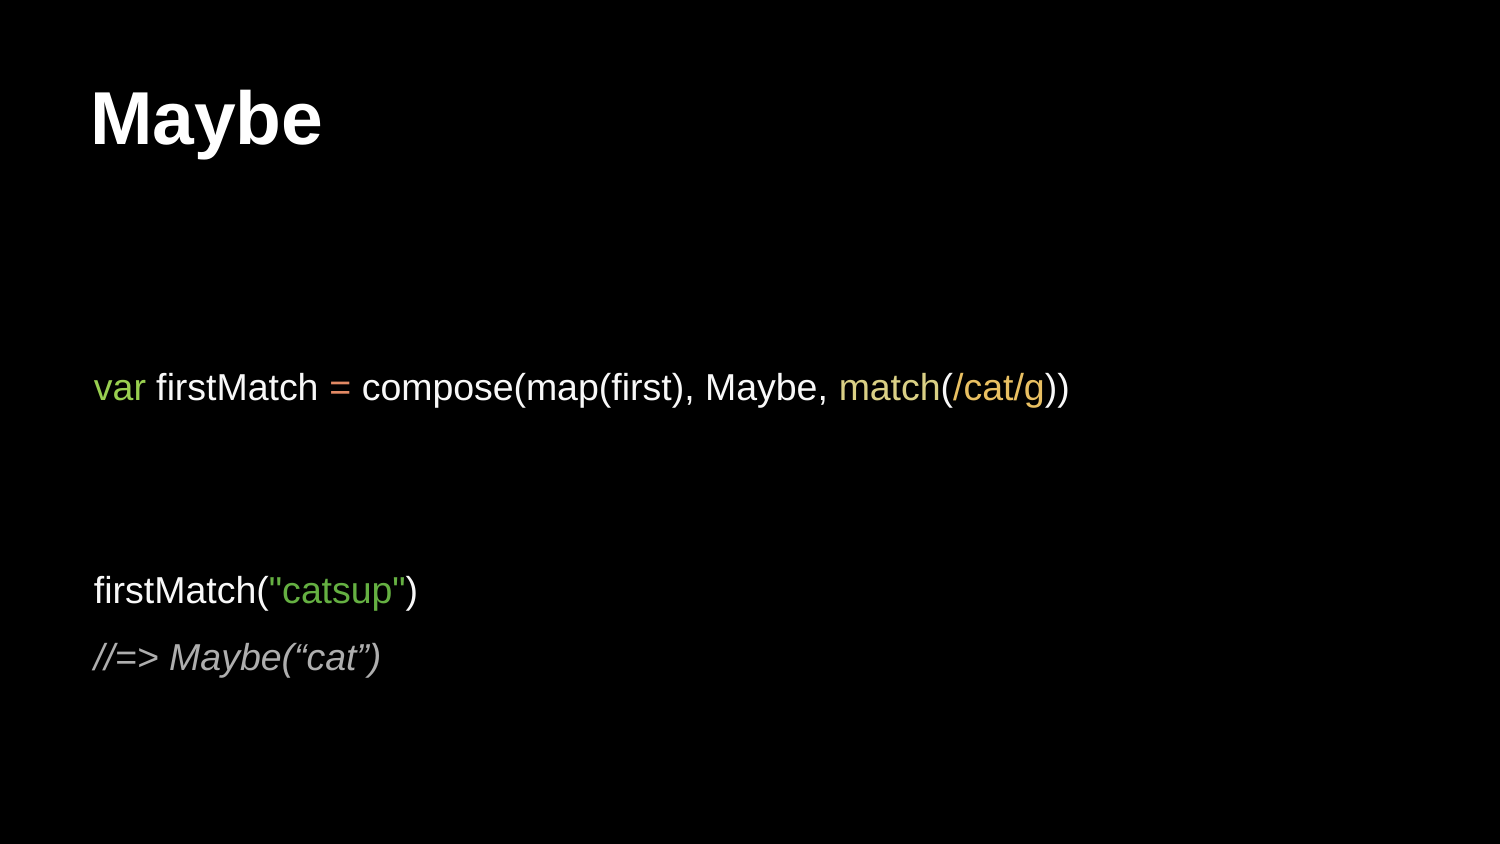

# Maybe
var firstMatch = compose(map(first), Maybe, match(/cat/g))

firstMatch("catsup")
//=> Maybe(“cat”)